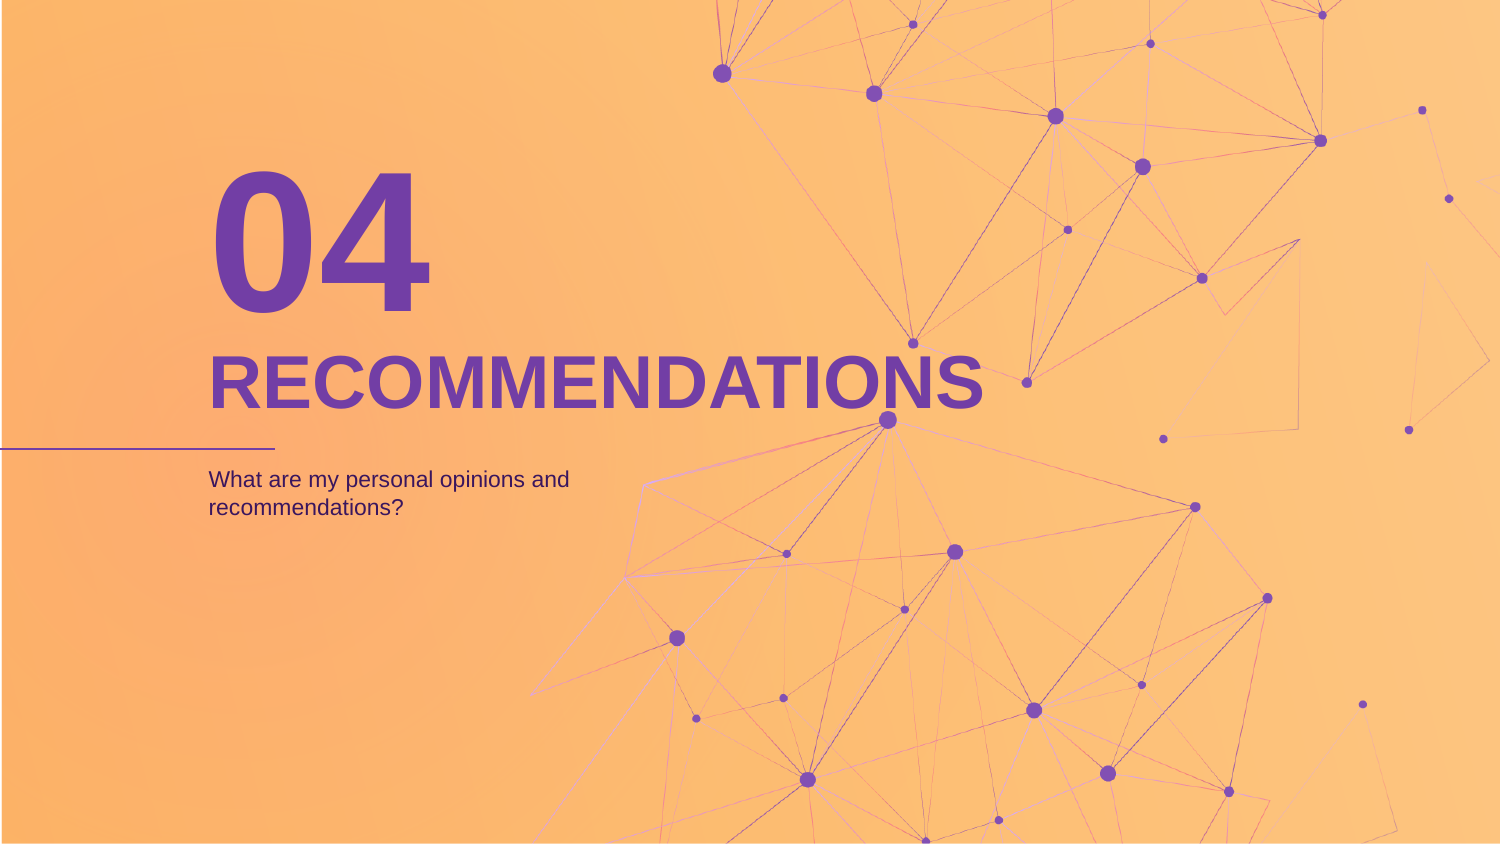

04
# RECOMMENDATIONS
What are my personal opinions and recommendations?